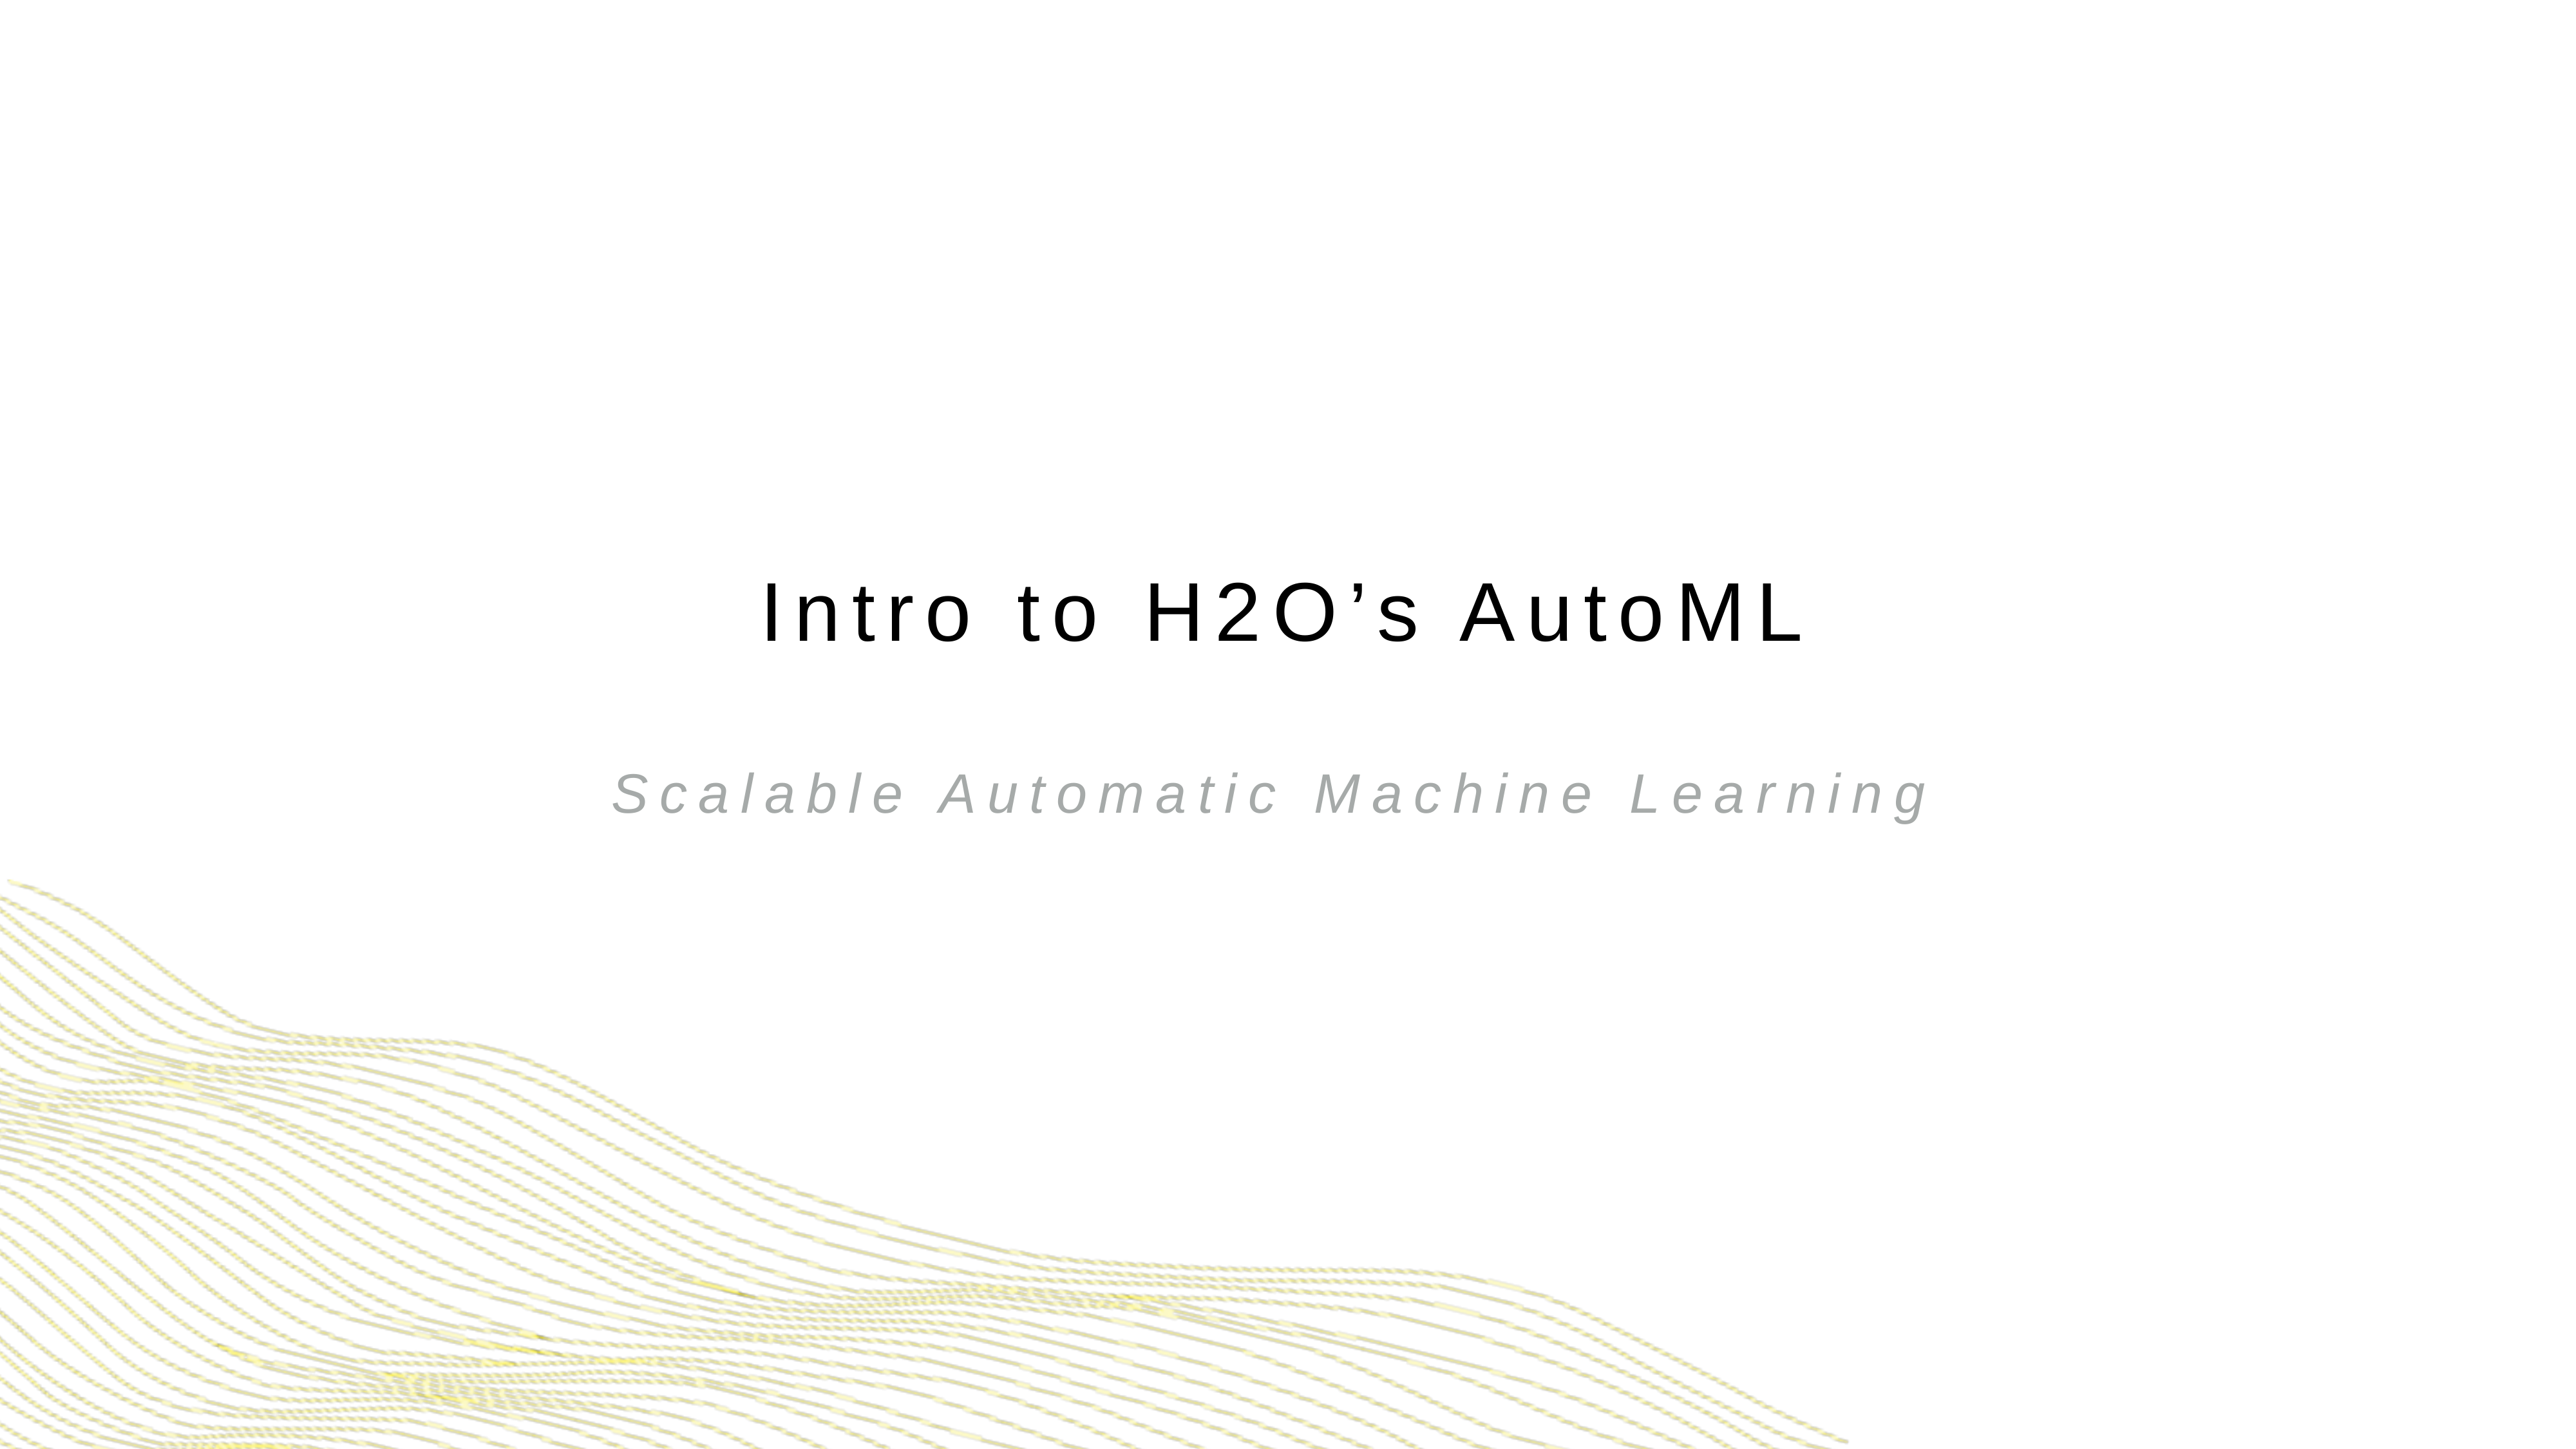

# Intro to H2O’s AutoML Scalable Automatic Machine Learning